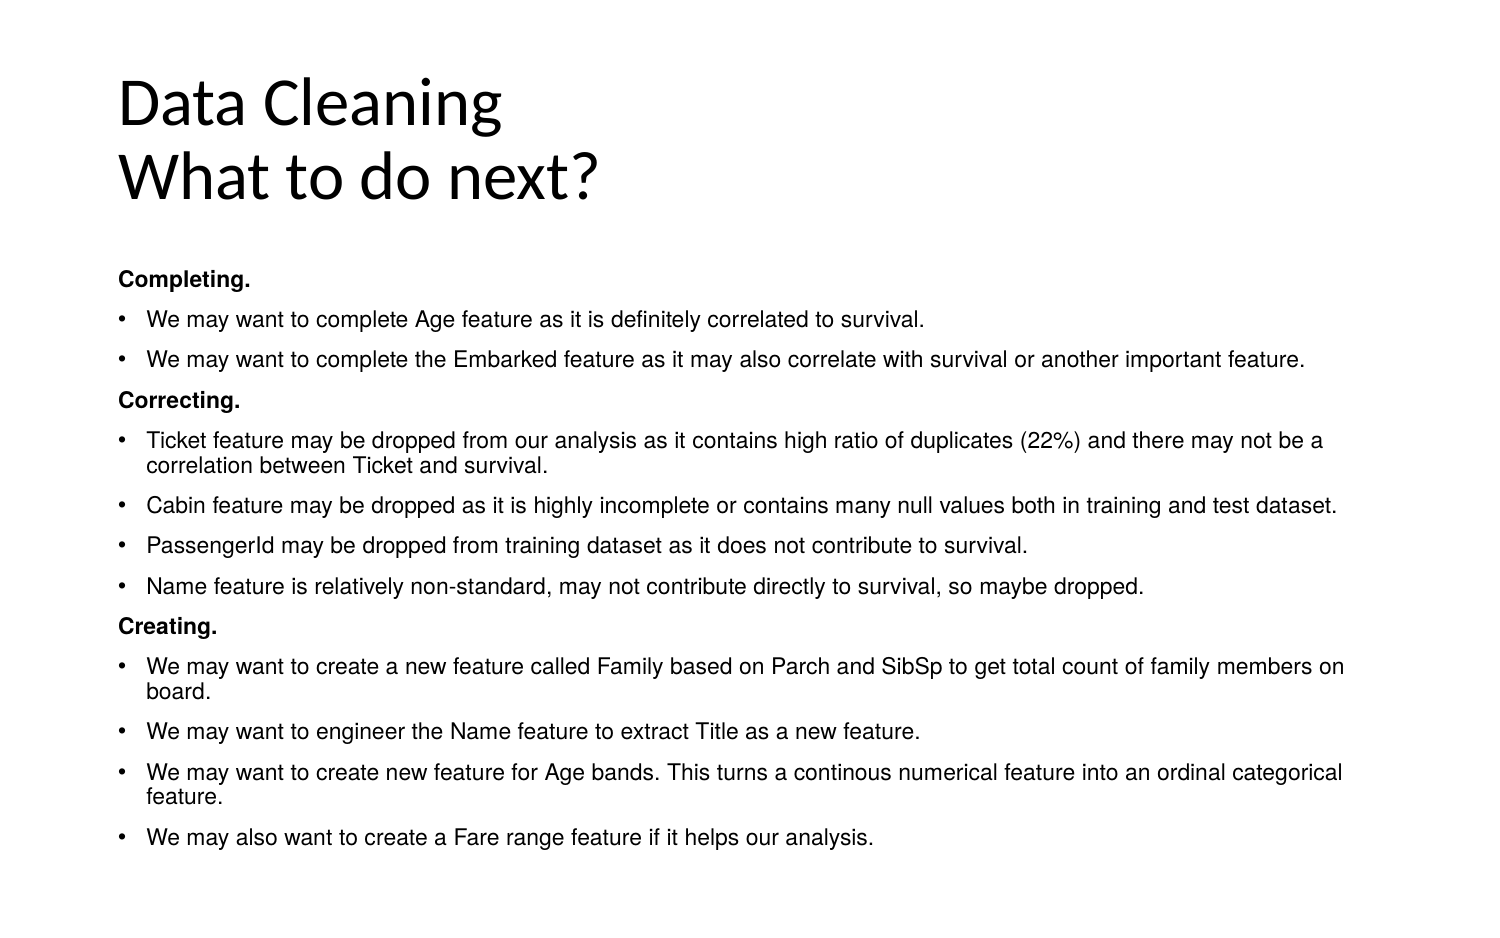

# Data Cleaning What to do next?
Completing.
We may want to complete Age feature as it is definitely correlated to survival.
We may want to complete the Embarked feature as it may also correlate with survival or another important feature.
Correcting.
Ticket feature may be dropped from our analysis as it contains high ratio of duplicates (22%) and there may not be a correlation between Ticket and survival.
Cabin feature may be dropped as it is highly incomplete or contains many null values both in training and test dataset.
PassengerId may be dropped from training dataset as it does not contribute to survival.
Name feature is relatively non-standard, may not contribute directly to survival, so maybe dropped.
Creating.
We may want to create a new feature called Family based on Parch and SibSp to get total count of family members on board.
We may want to engineer the Name feature to extract Title as a new feature.
We may want to create new feature for Age bands. This turns a continous numerical feature into an ordinal categorical feature.
We may also want to create a Fare range feature if it helps our analysis.